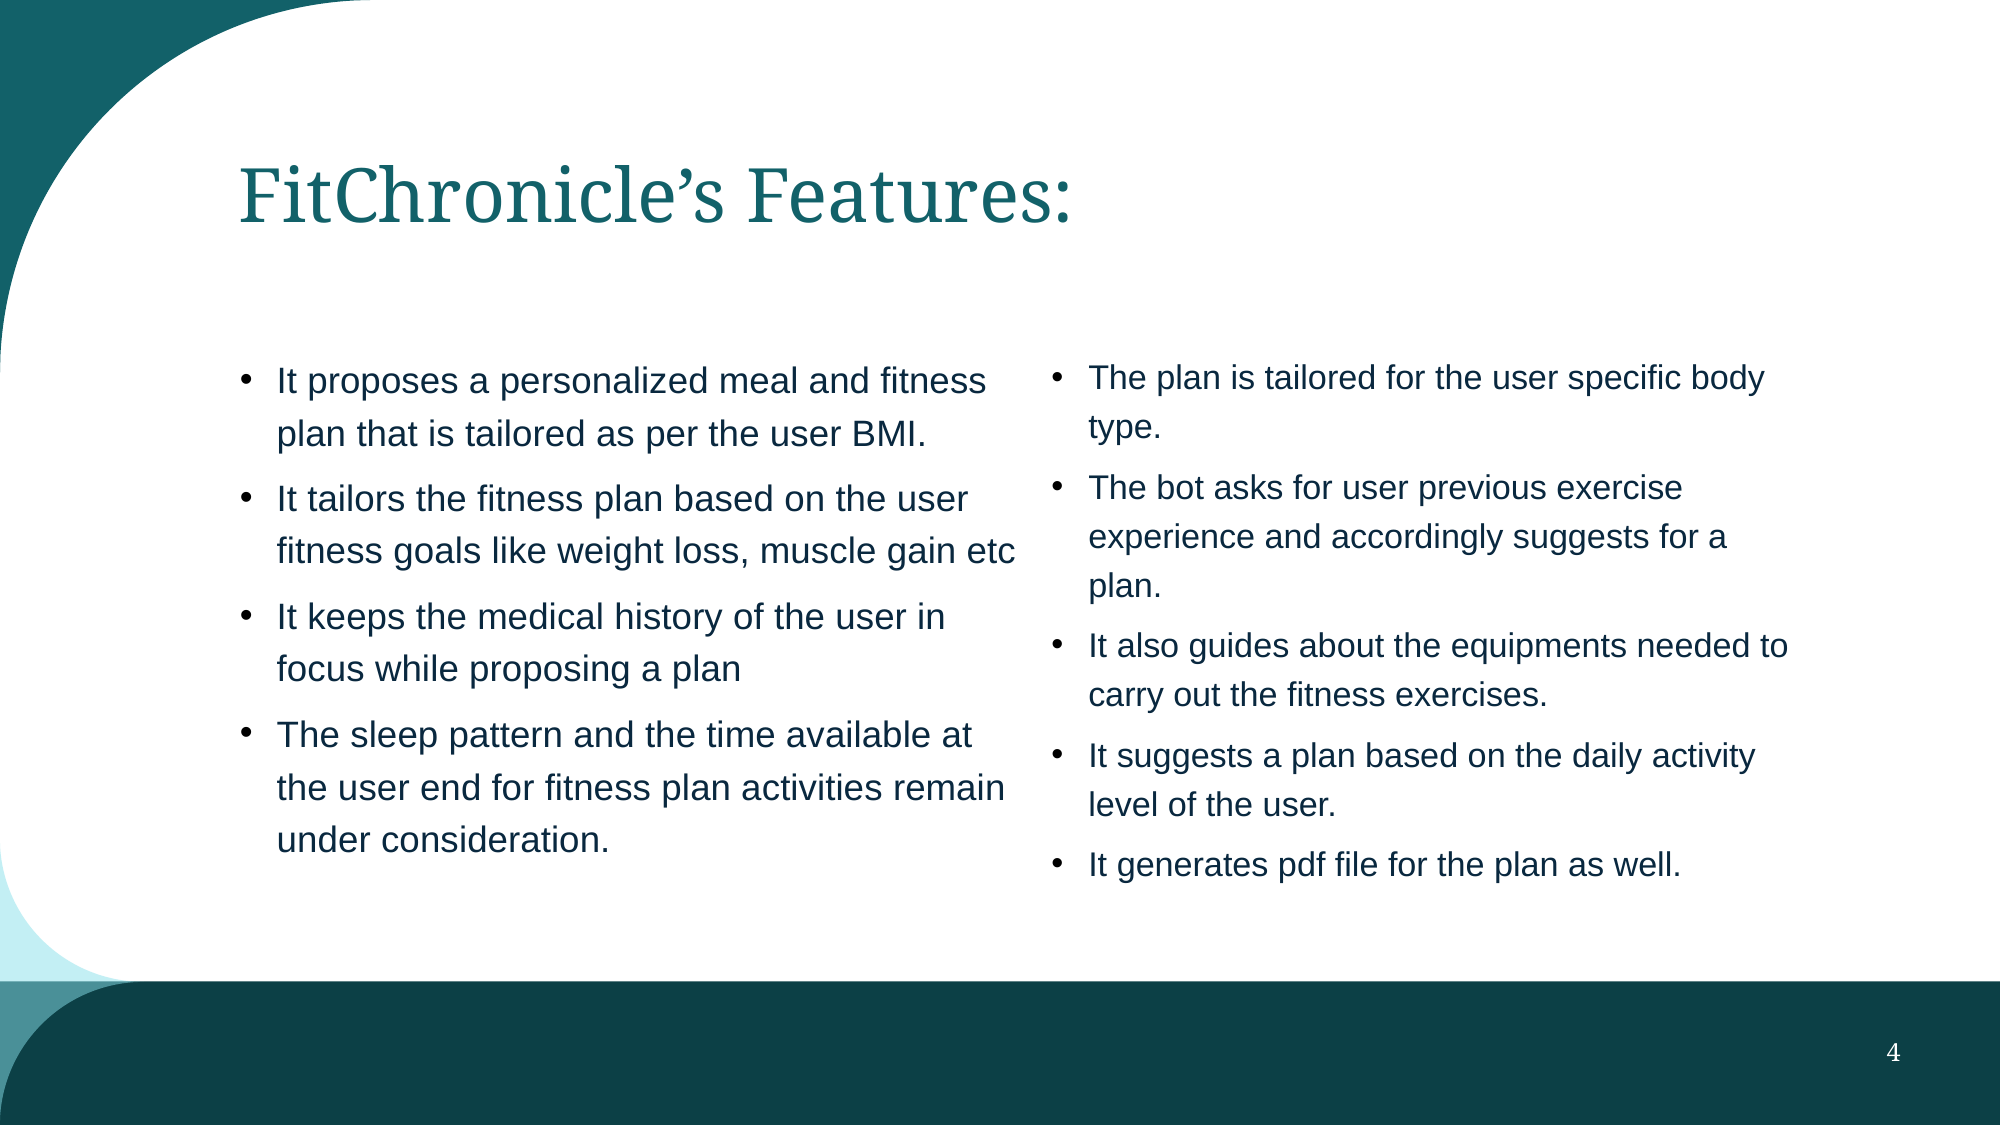

# FitChronicle’s Features:
It proposes a personalized meal and fitness plan that is tailored as per the user BMI.
It tailors the fitness plan based on the user fitness goals like weight loss, muscle gain etc
It keeps the medical history of the user in focus while proposing a plan
The sleep pattern and the time available at the user end for fitness plan activities remain under consideration.
The plan is tailored for the user specific body type.
The bot asks for user previous exercise experience and accordingly suggests for a plan.
It also guides about the equipments needed to carry out the fitness exercises.
It suggests a plan based on the daily activity level of the user.
It generates pdf file for the plan as well.
4